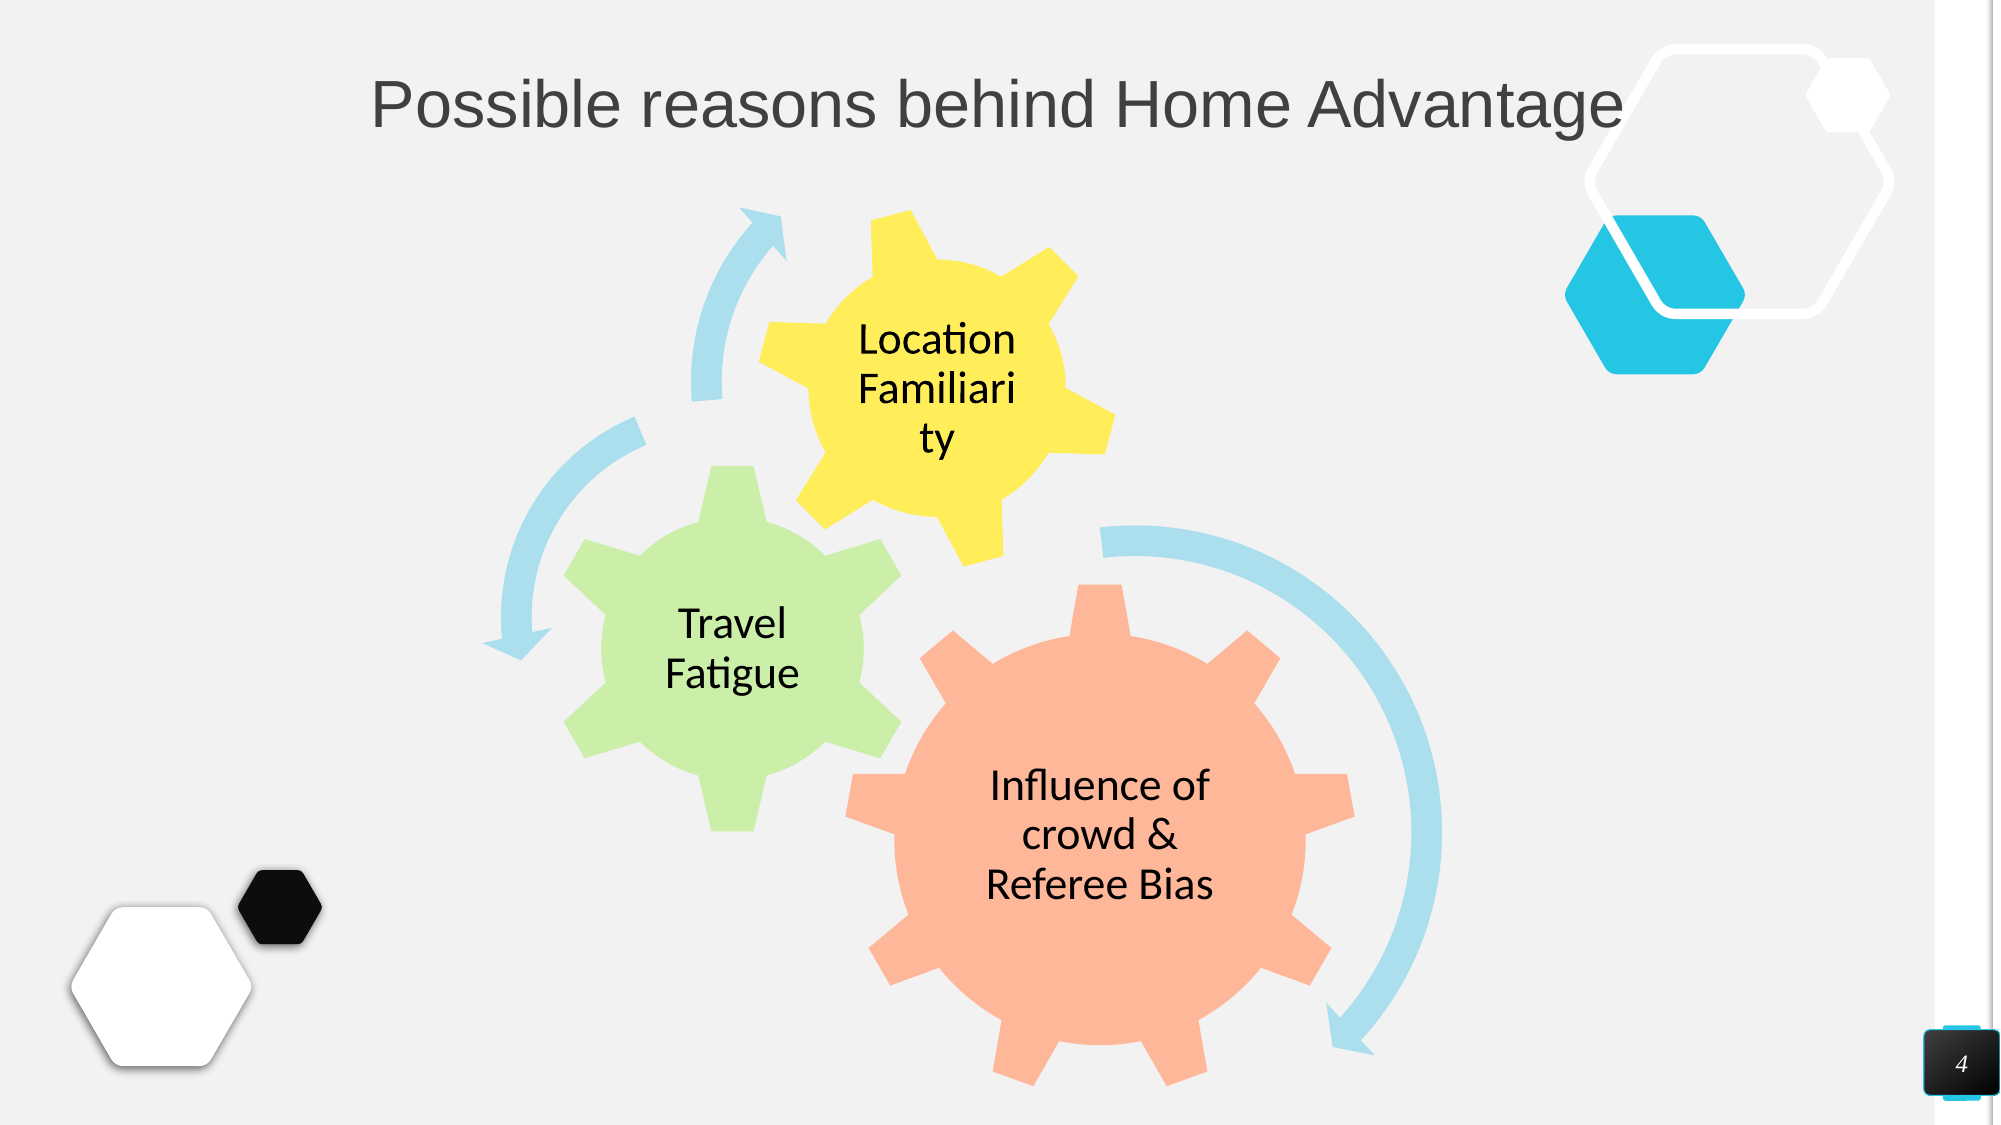

# Possible reasons behind Home Advantage
Influence of crowd & Referee Bias
Travel Fatigue
Location Familiarity
4